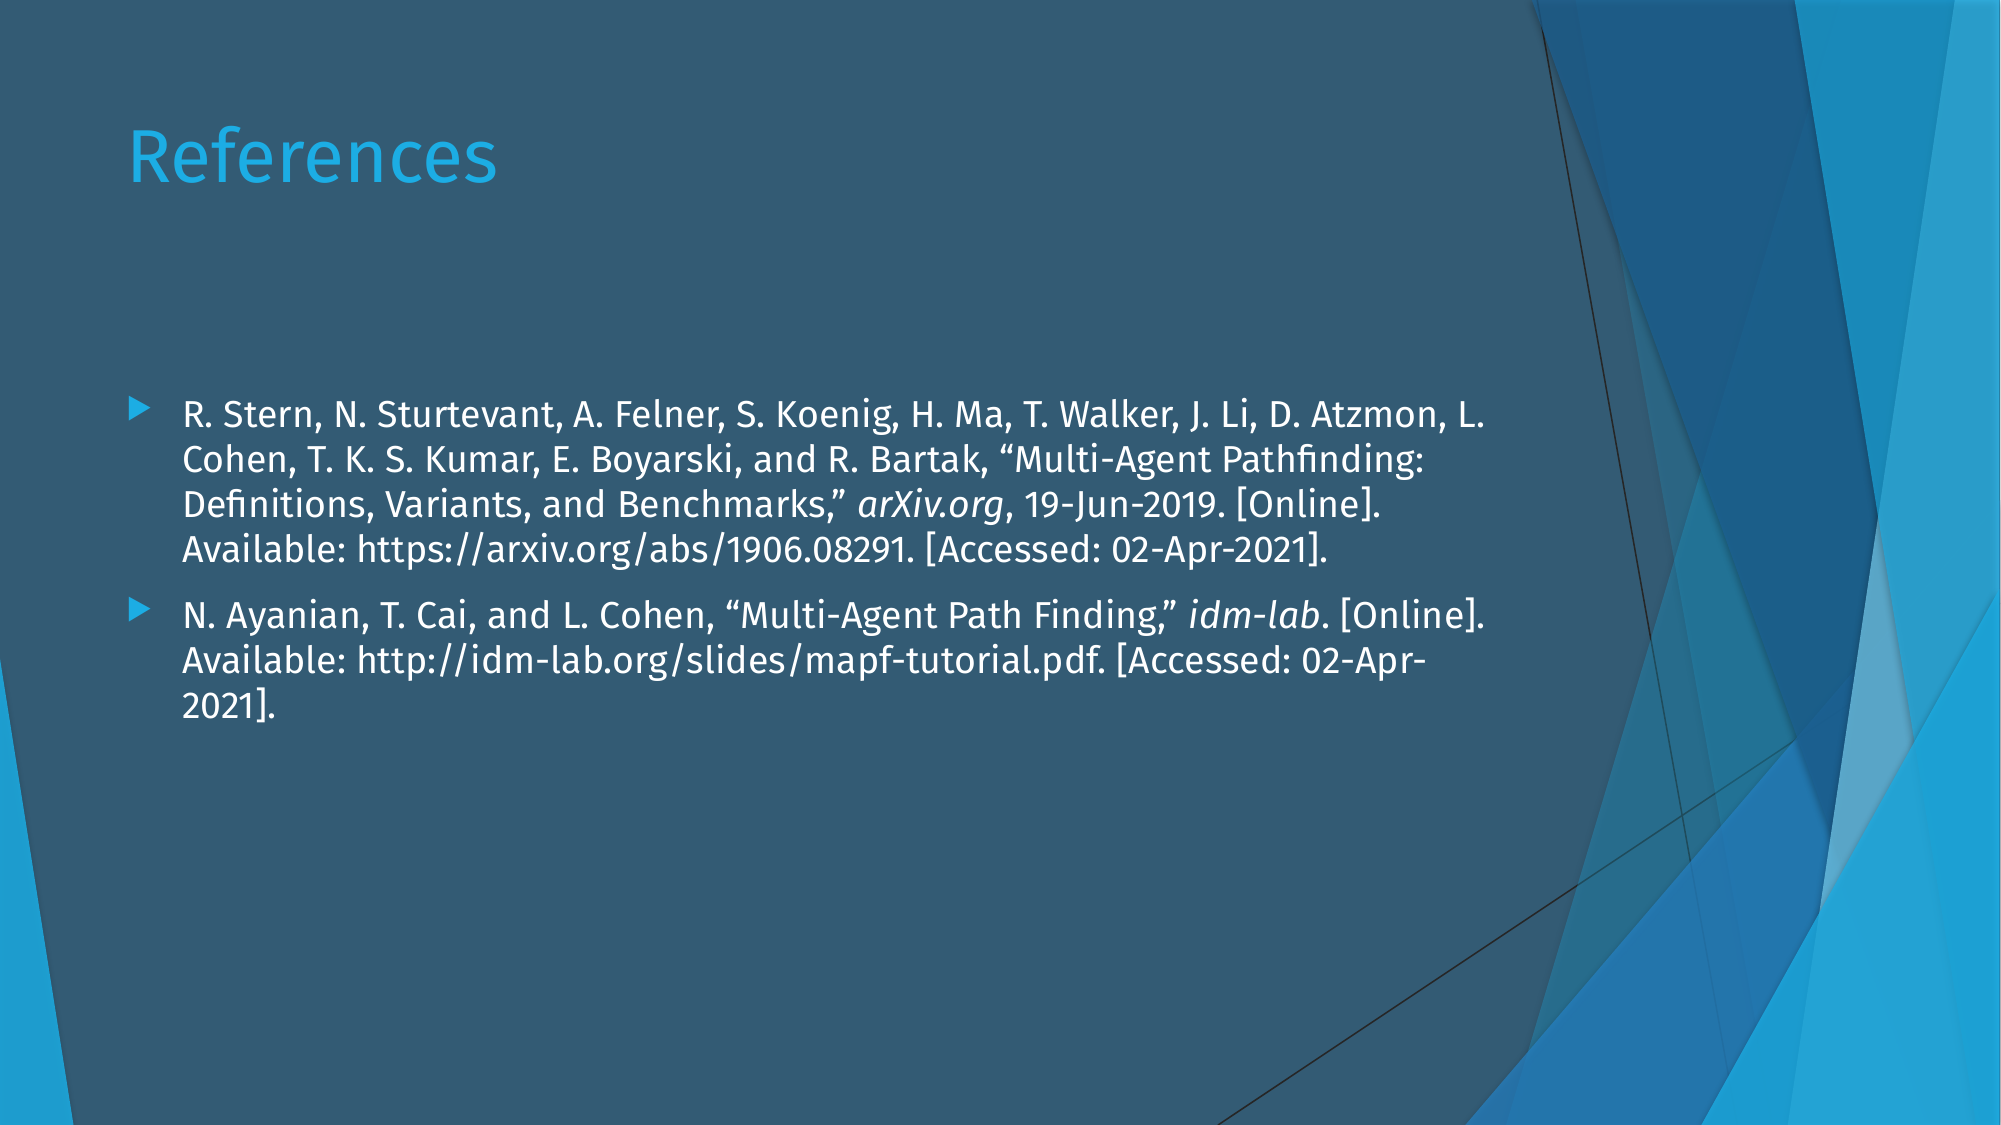

# References

R. Stern, N. Sturtevant, A. Felner, S. Koenig, H. Ma, T. Walker, J. Li, D. Atzmon, L. Cohen, T. K. S. Kumar, E. Boyarski, and R. Bartak, “Multi-Agent Pathfinding: Definitions, Variants, and Benchmarks,” arXiv.org, 19-Jun-2019. [Online]. Available: https://arxiv.org/abs/1906.08291. [Accessed: 02-Apr-2021].
N. Ayanian, T. Cai, and L. Cohen, “Multi-Agent Path Finding,” idm-lab. [Online]. Available: http://idm-lab.org/slides/mapf-tutorial.pdf. [Accessed: 02-Apr-2021].